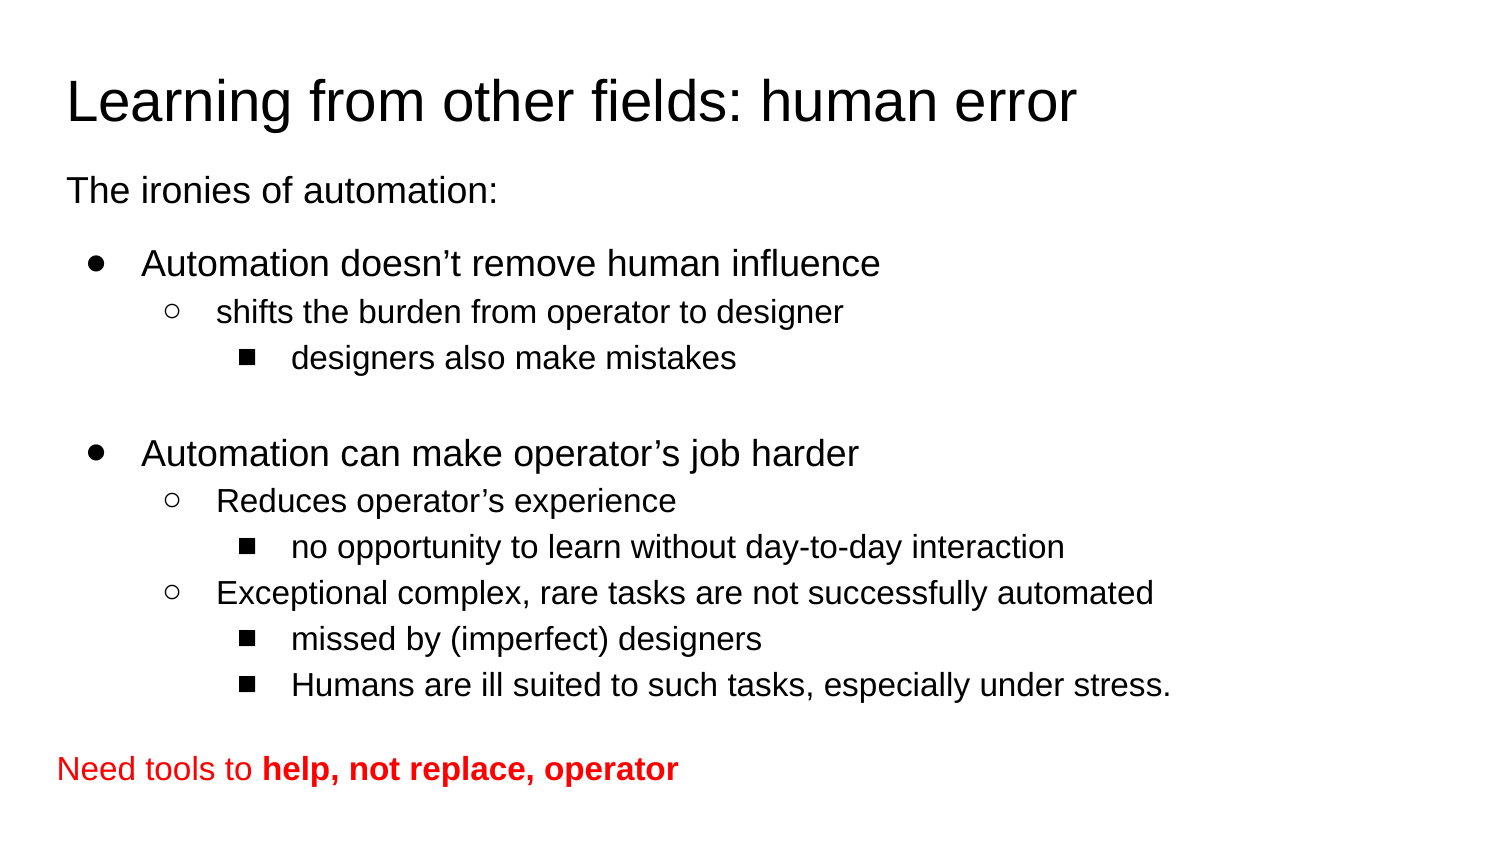

# Learning from other fields: human error
The ironies of automation:
Automation doesn’t remove human influence
shifts the burden from operator to designer
designers also make mistakes

Automation can make operator’s job harder
Reduces operator’s experience
no opportunity to learn without day-to-day interaction
Exceptional complex, rare tasks are not successfully automated
missed by (imperfect) designers
Humans are ill suited to such tasks, especially under stress.

Need tools to help, not replace, operator